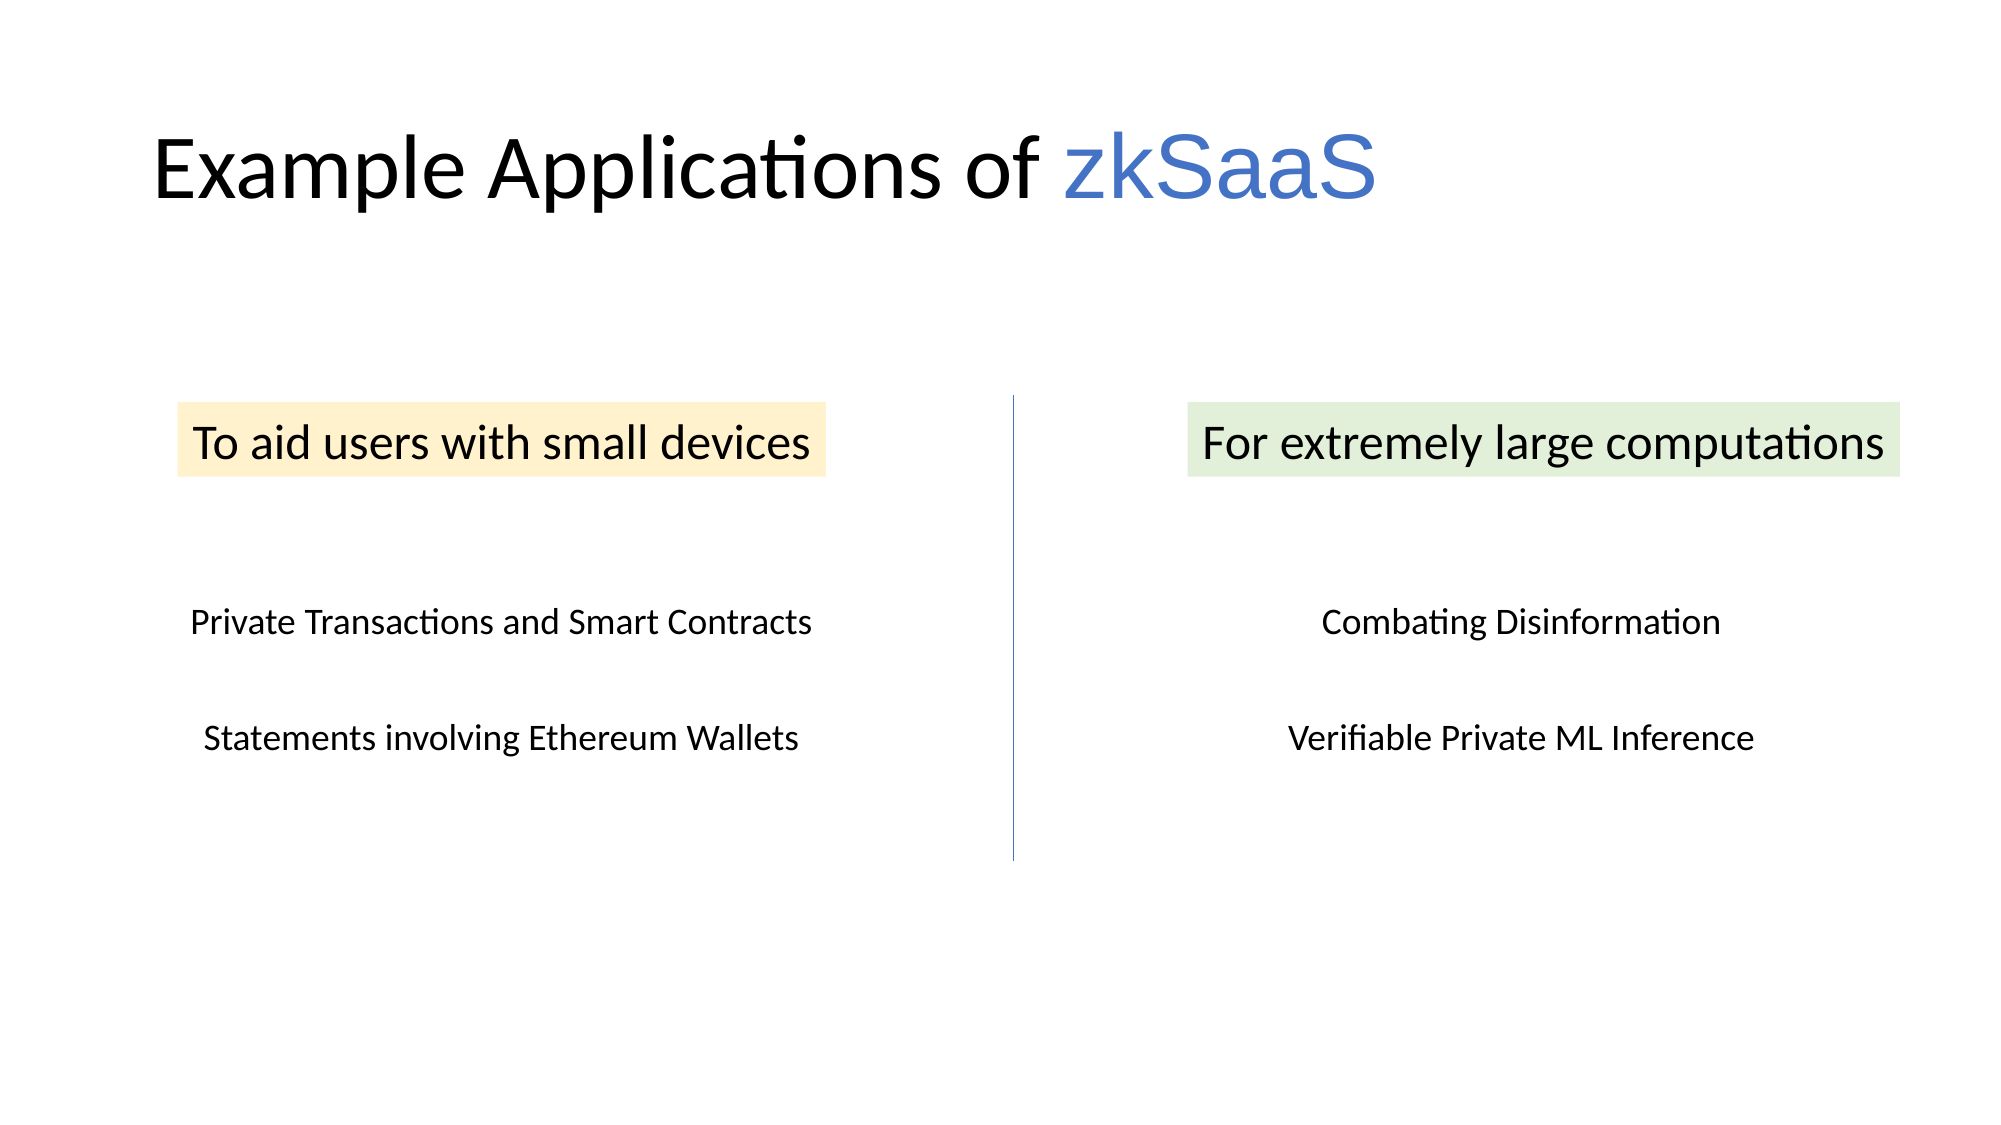

# Example Applications of zkSaaS
For extremely large computations
To aid users with small devices
Private Transactions and Smart Contracts
Combating Disinformation
Statements involving Ethereum Wallets
Verifiable Private ML Inference